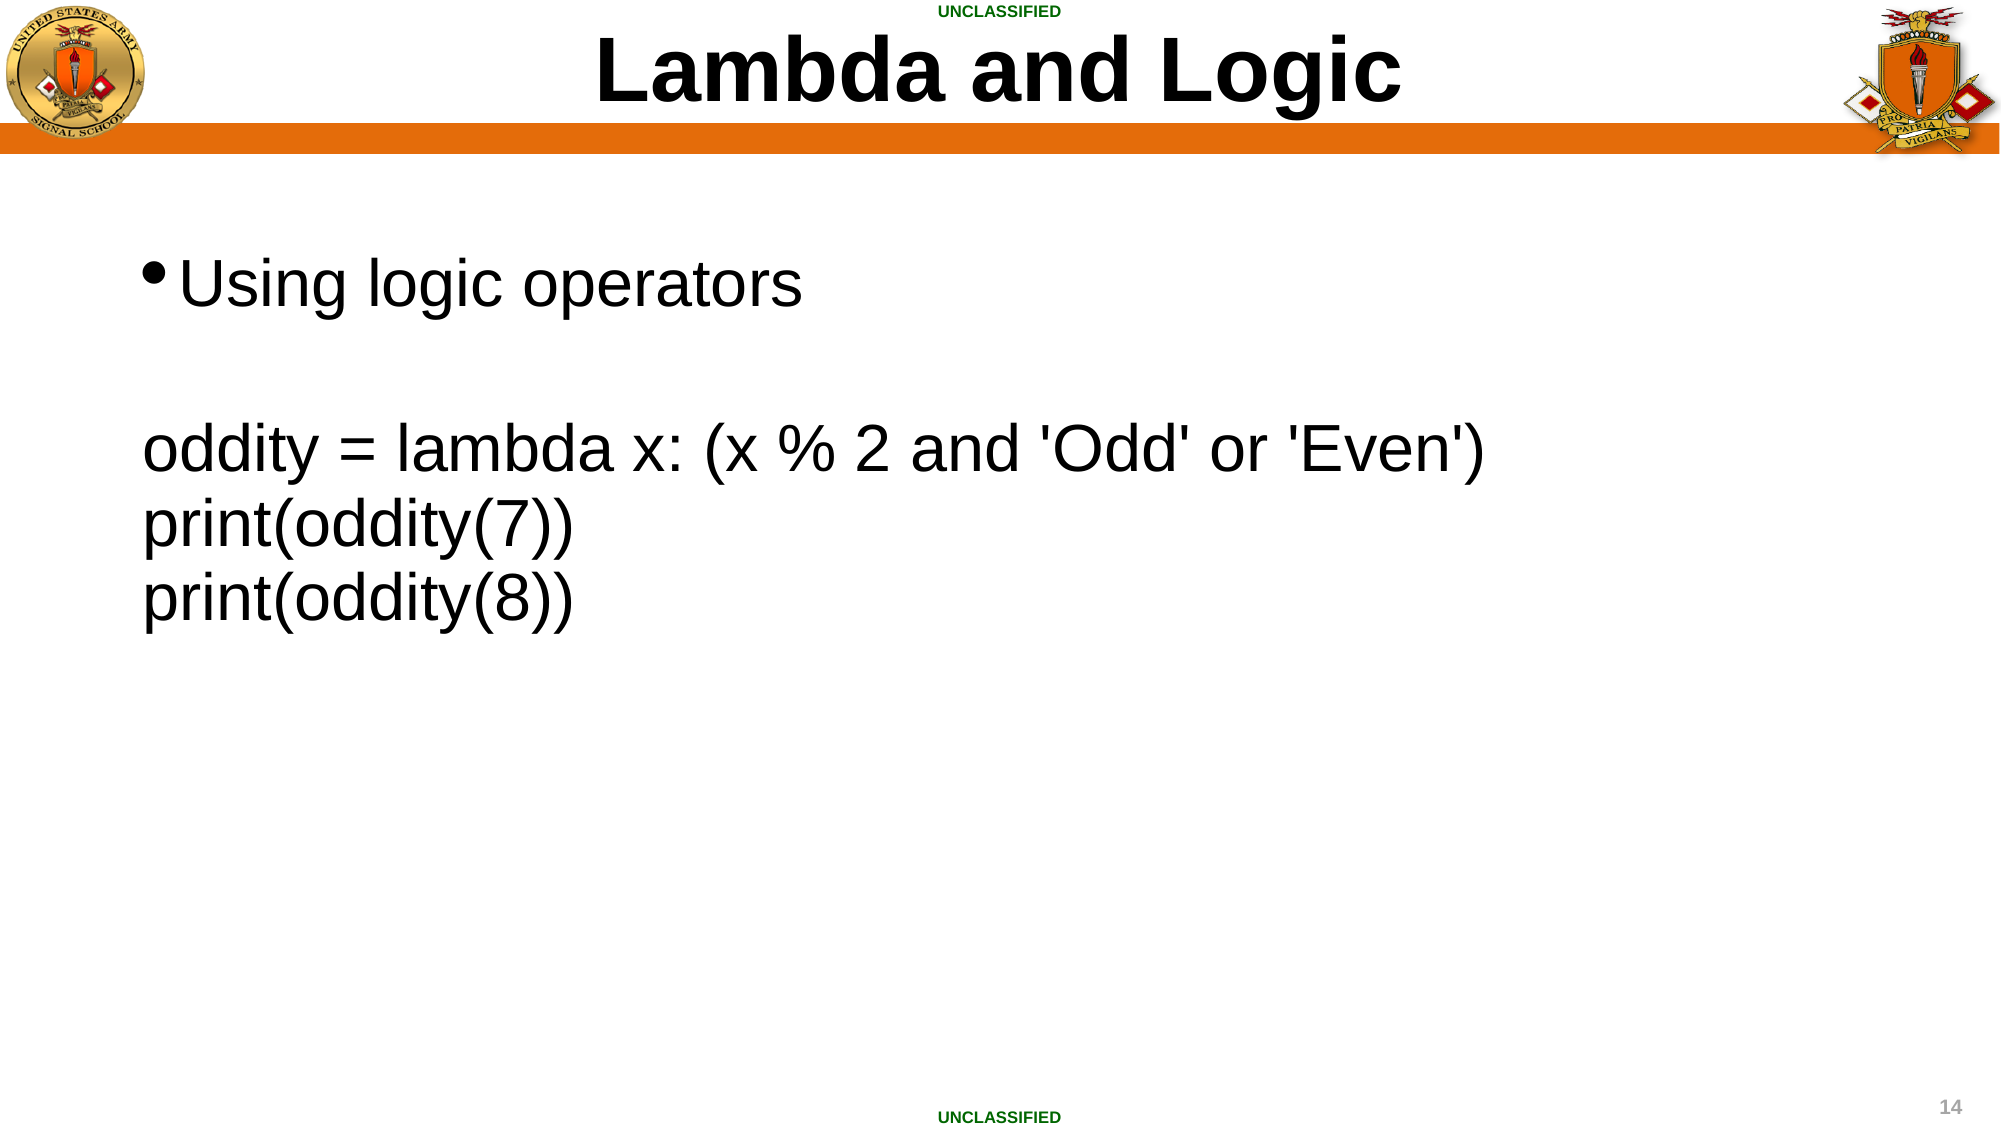

Lambda and Logic
Using logic operators
oddity = lambda x: (x % 2 and 'Odd' or 'Even')
print(oddity(7))
print(oddity(8))